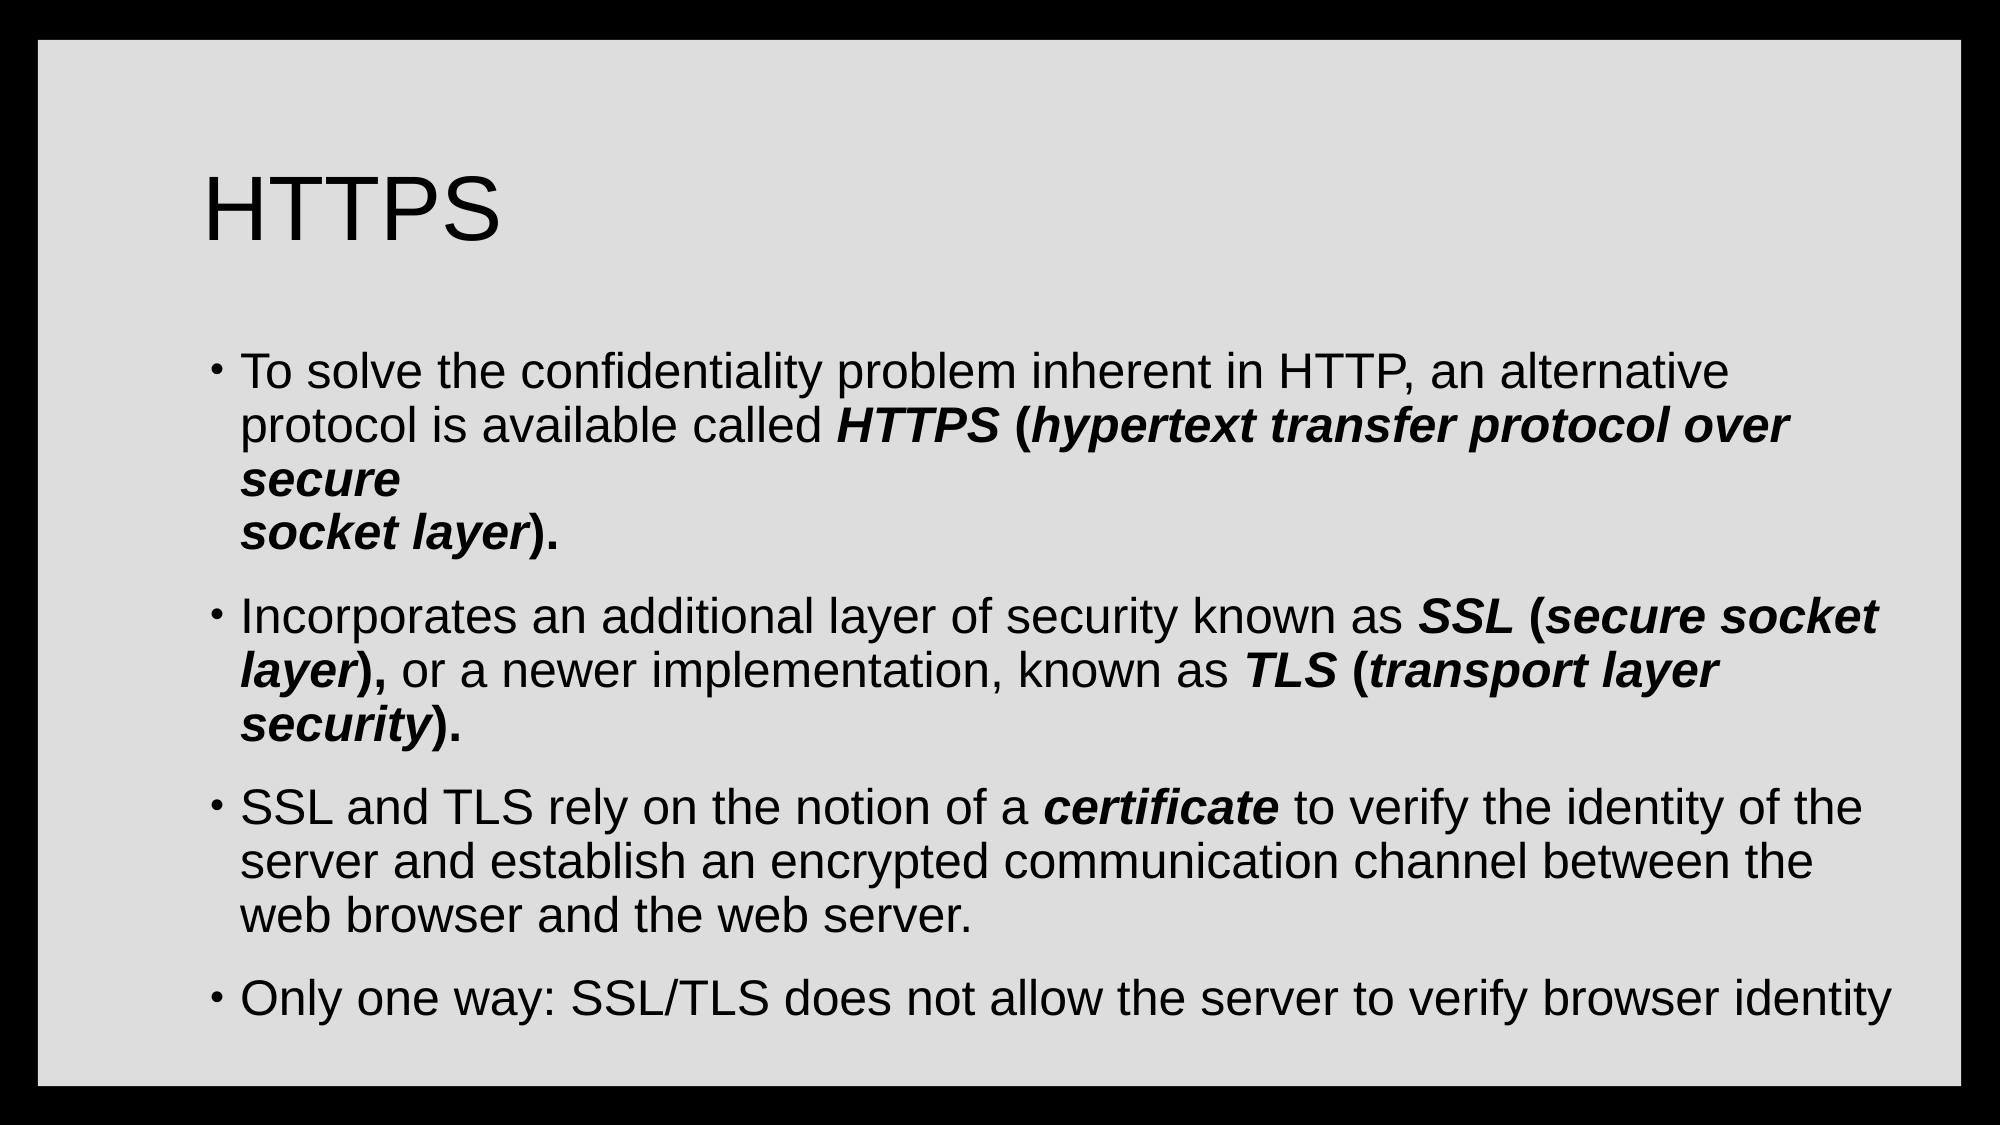

# HTTPS
To solve the confidentiality problem inherent in HTTP, an alternative protocol is available called HTTPS (hypertext transfer protocol over secure
socket layer).
Incorporates an additional layer of security known as SSL (secure socket layer), or a newer implementation, known as TLS (transport layer security).
SSL and TLS rely on the notion of a certificate to verify the identity of the server and establish an encrypted communication channel between the web browser and the web server.
Only one way: SSL/TLS does not allow the server to verify browser identity